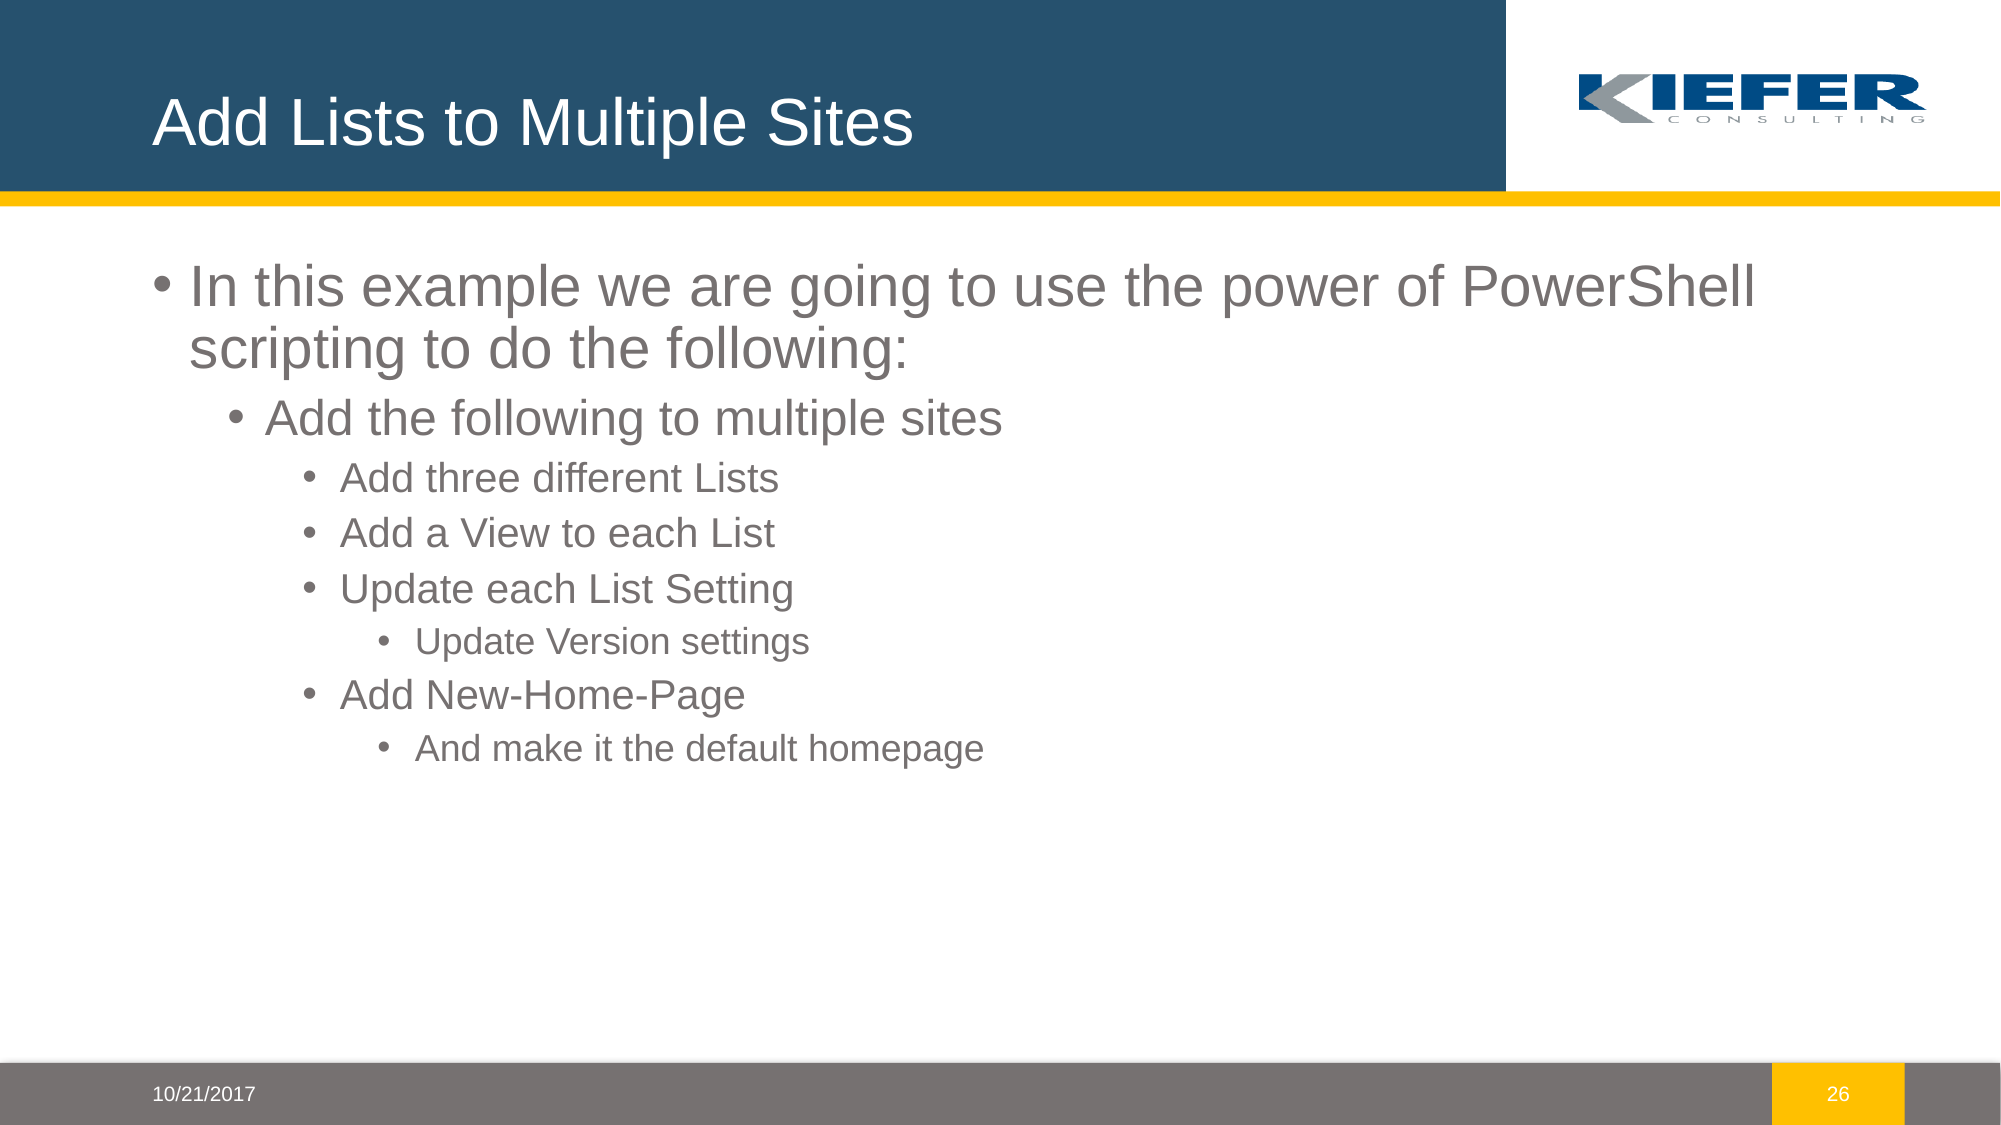

# Add Lists to Multiple Sites
In this example we are going to use the power of PowerShell scripting to do the following:
Add the following to multiple sites
Add three different Lists
Add a View to each List
Update each List Setting
Update Version settings
Add New-Home-Page
And make it the default homepage
10/21/2017
26